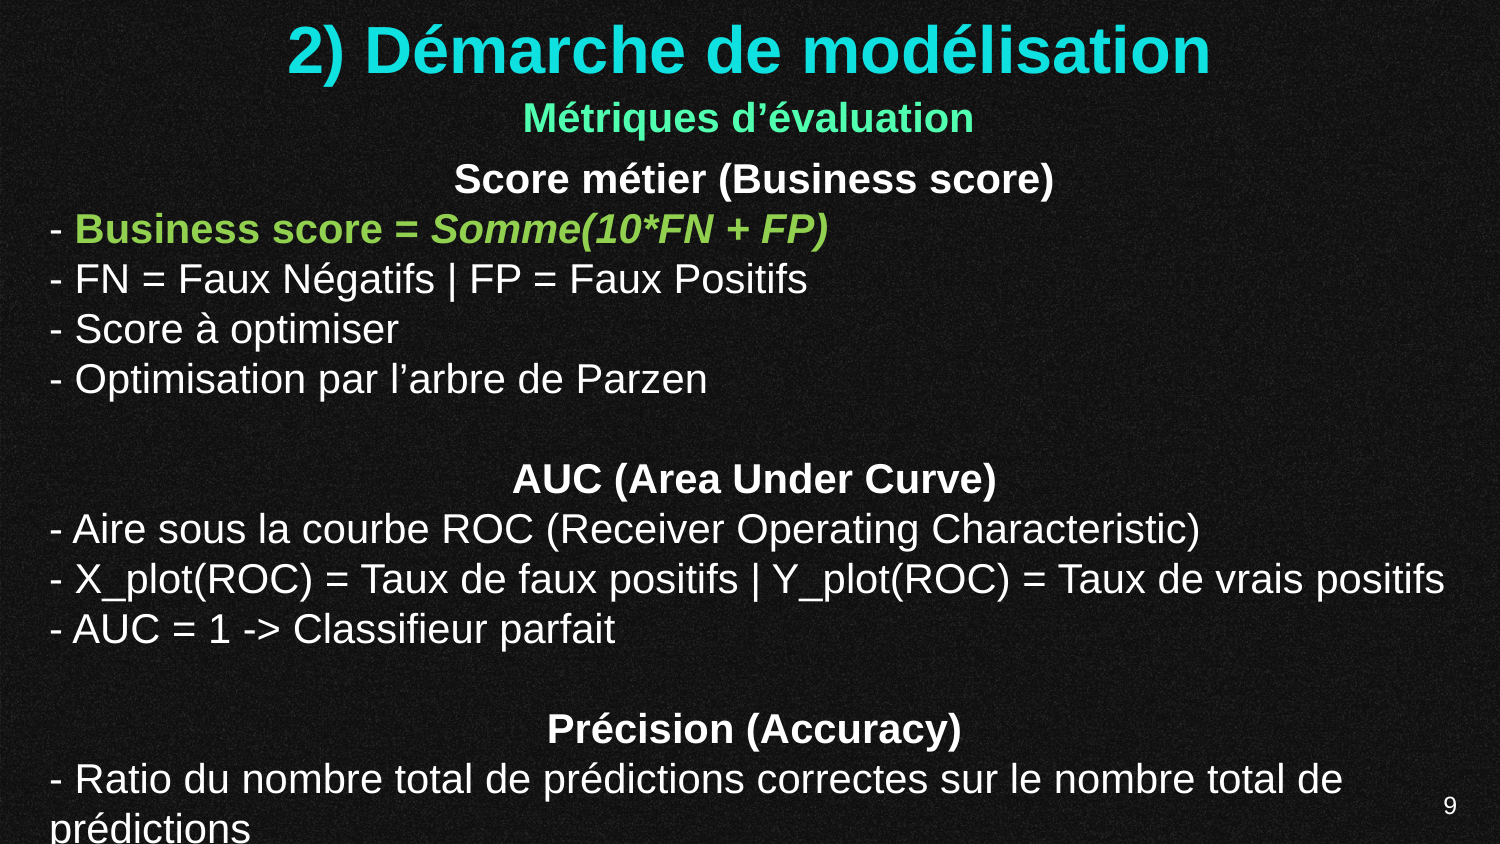

2) Démarche de modélisation
Métriques d’évaluation

Score métier (Business score)
- Business score = Somme(10*FN + FP)
- FN = Faux Négatifs | FP = Faux Positifs
- Score à optimiser
- Optimisation par l’arbre de Parzen

AUC (Area Under Curve)
- Aire sous la courbe ROC (Receiver Operating Characteristic)
- X_plot(ROC) = Taux de faux positifs | Y_plot(ROC) = Taux de vrais positifs
- AUC = 1 -> Classifieur parfait

Précision (Accuracy)
- Ratio du nombre total de prédictions correctes sur le nombre total de prédictions